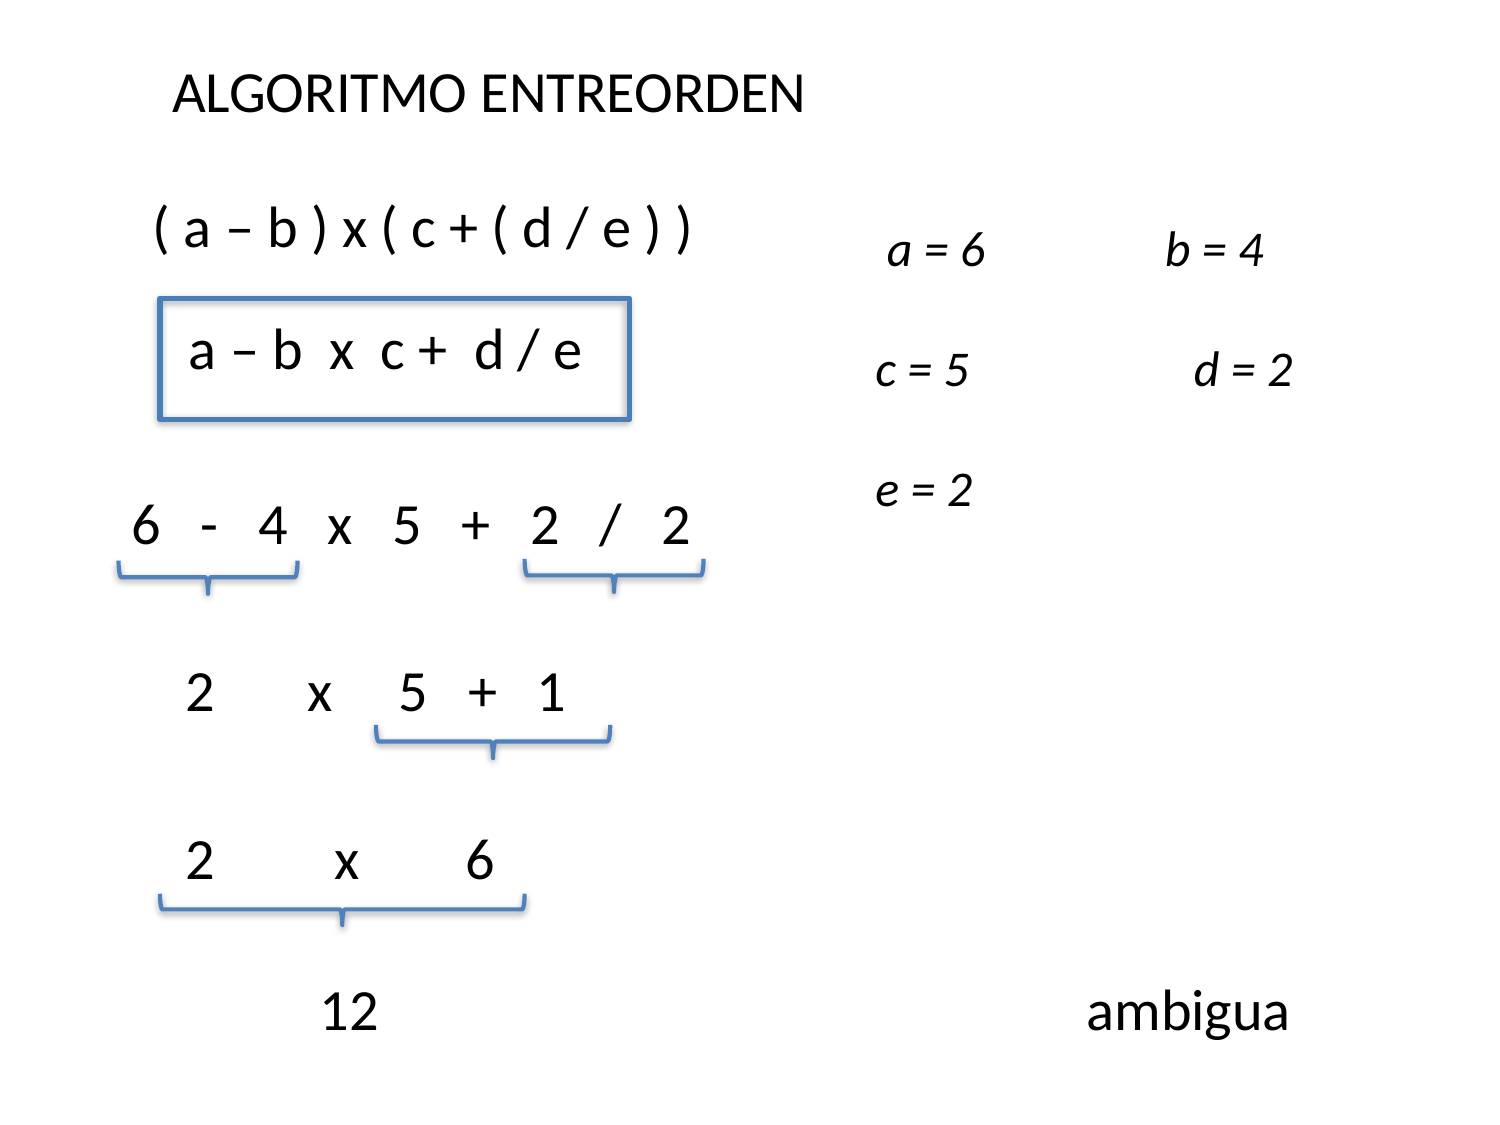

ALGORITMO ENTREORDEN
( a – b ) x ( c + ( d / e ) )
 a = 6                b = 4

c = 5                    d = 2

e = 2

 a – b  x  c +  d / e
6   -   4   x   5   +   2   /   2

2       x     5   +   1

 2         x        6
                  12
ambigua